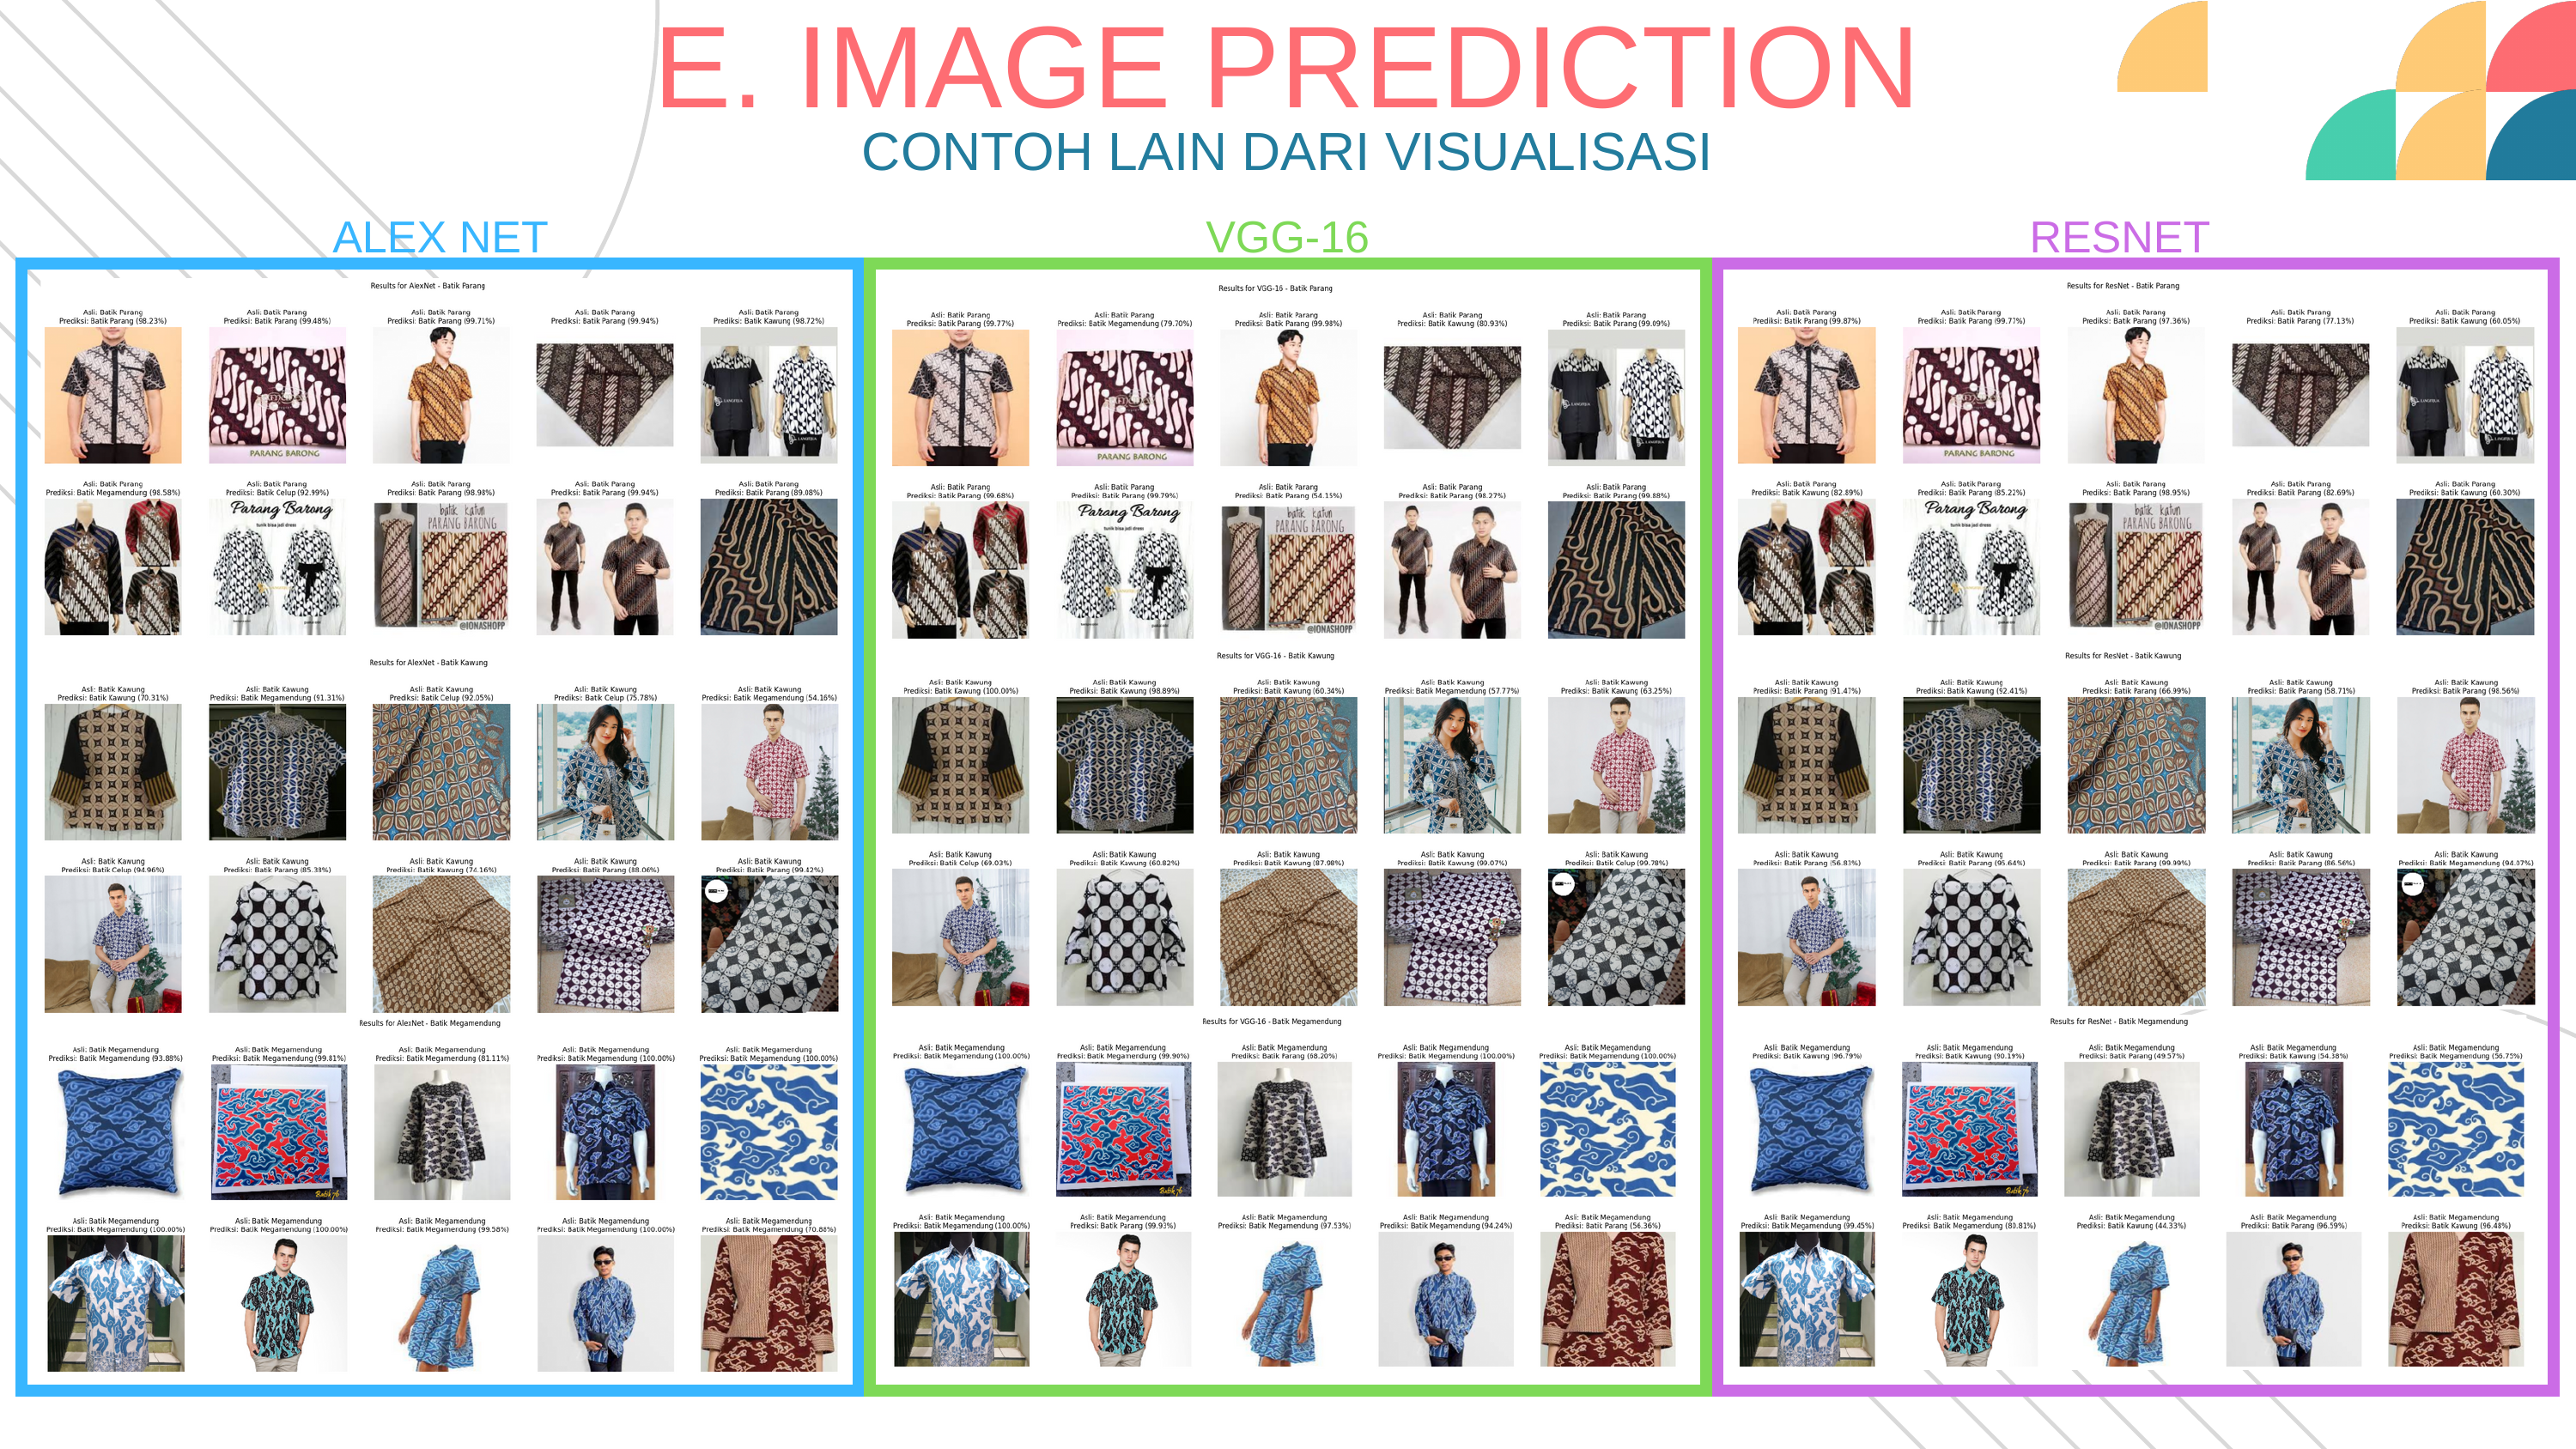

E. IMAGE PREDICTION

CONTOH LAIN DARI VISUALISASI

ALEX NET
VGG-16
RESNET